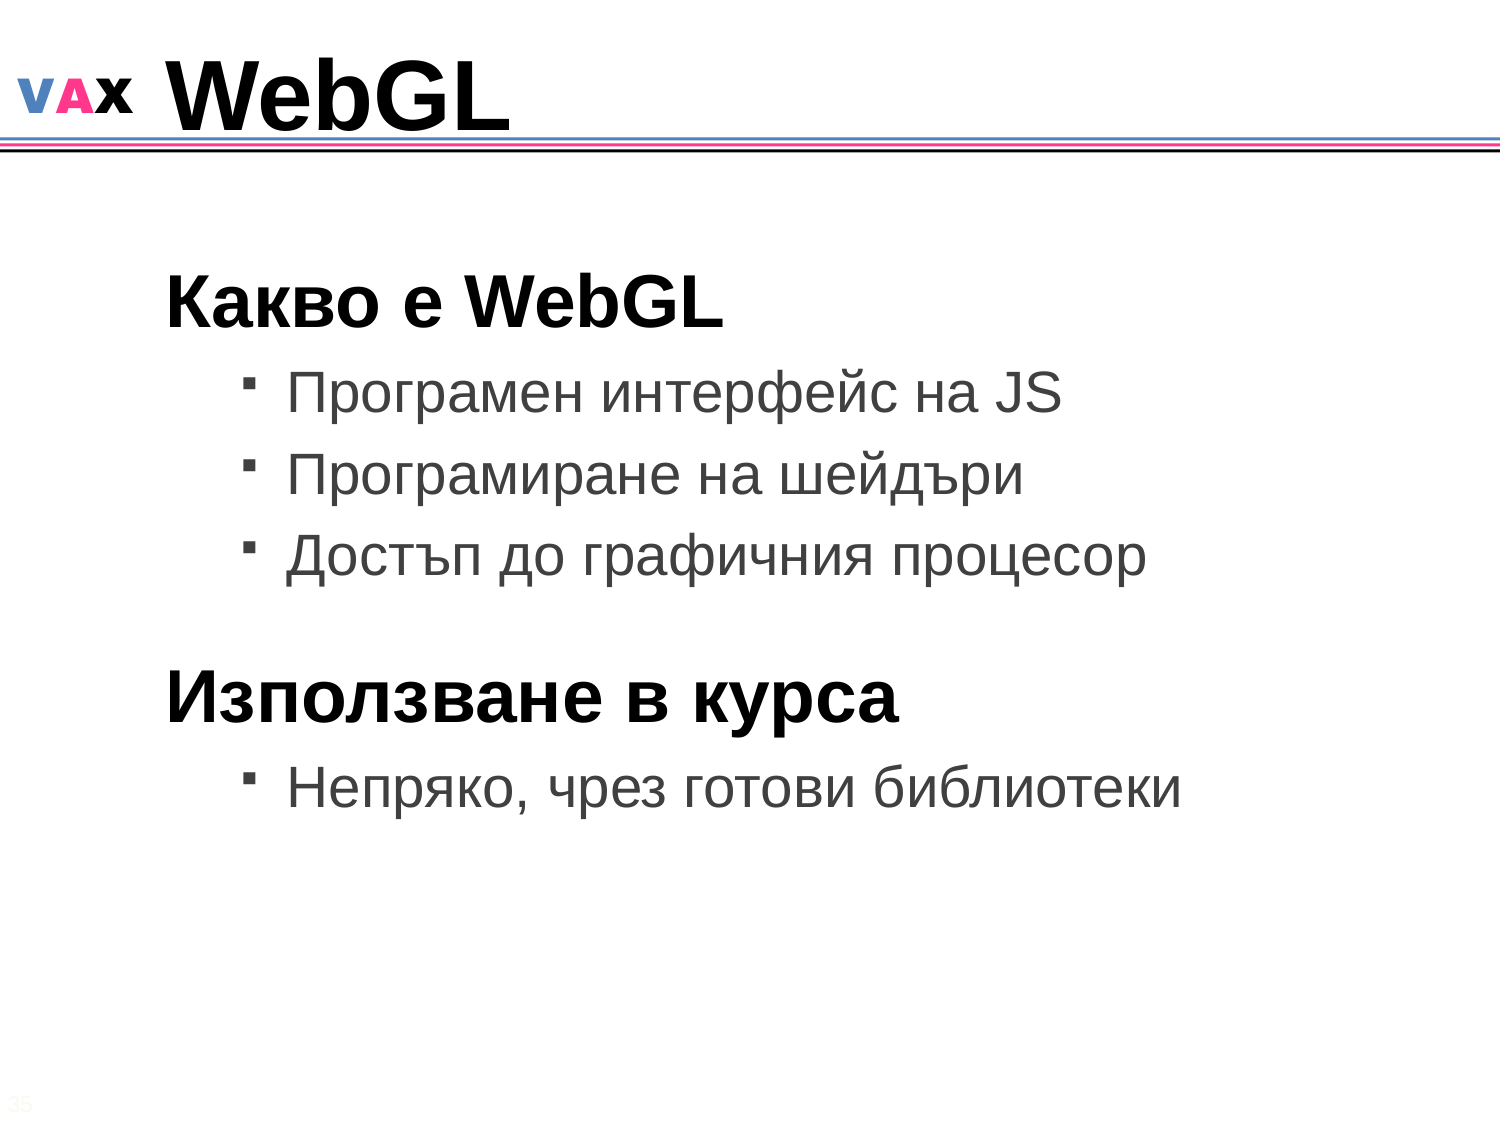

# WebGL
Какво е WebGL
Програмен интерфейс на JS
Програмиране на шейдъри
Достъп до графичния процесор
Използване в курса
Непряко, чрез готови библиотеки